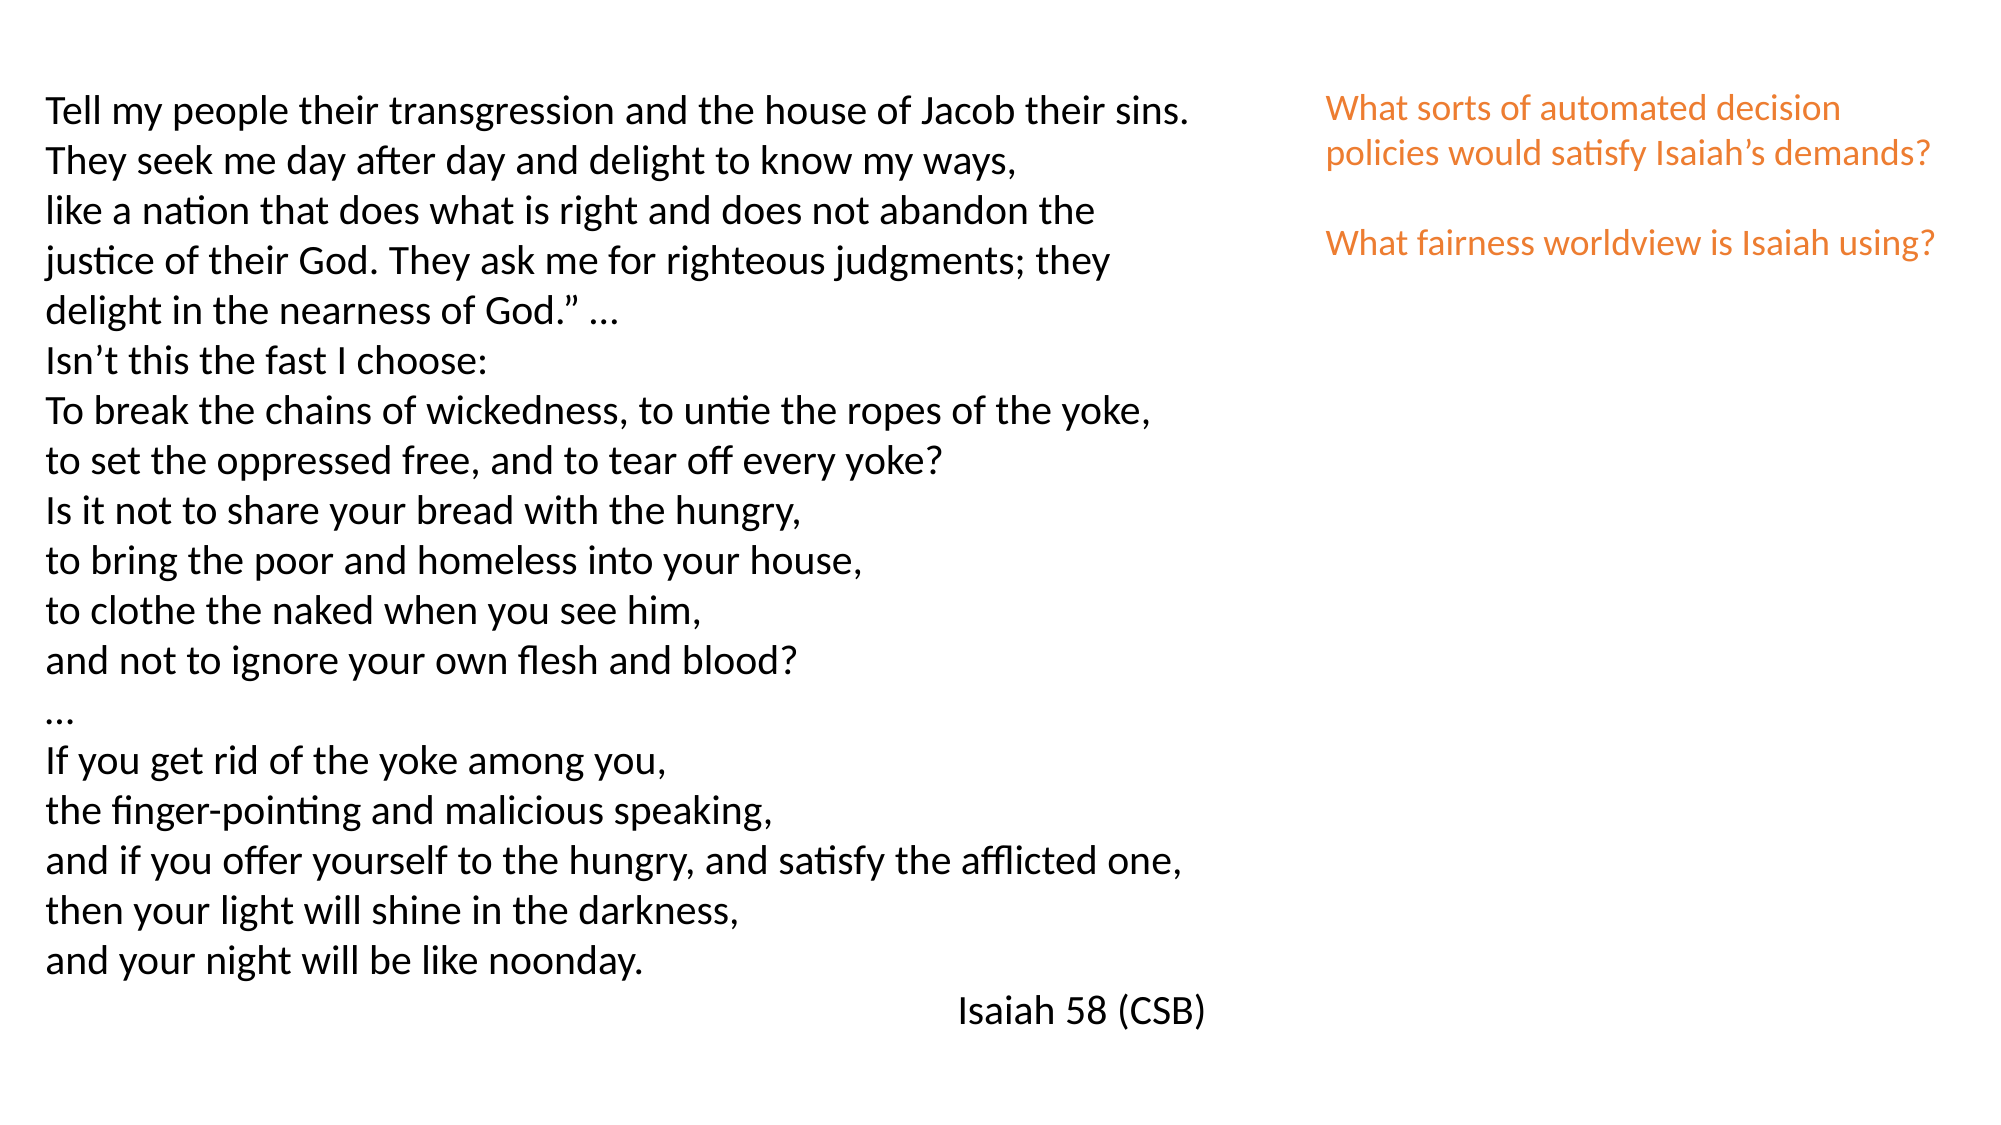

Tell my people their transgression and the house of Jacob their sins.
They seek me day after day and delight to know my ways,
like a nation that does what is right and does not abandon the justice of their God. They ask me for righteous judgments; they delight in the nearness of God.” …
Isn’t this the fast I choose:
To break the chains of wickedness, to untie the ropes of the yoke,
to set the oppressed free, and to tear off every yoke?
Is it not to share your bread with the hungry,
to bring the poor and homeless into your house,
to clothe the naked when you see him,
and not to ignore your own flesh and blood?
…
If you get rid of the yoke among you,
the finger-pointing and malicious speaking,
and if you offer yourself to the hungry, and satisfy the afflicted one,
then your light will shine in the darkness,
and your night will be like noonday.
Isaiah 58 (CSB)
What sorts of automated decision policies would satisfy Isaiah’s demands?

What fairness worldview is Isaiah using?